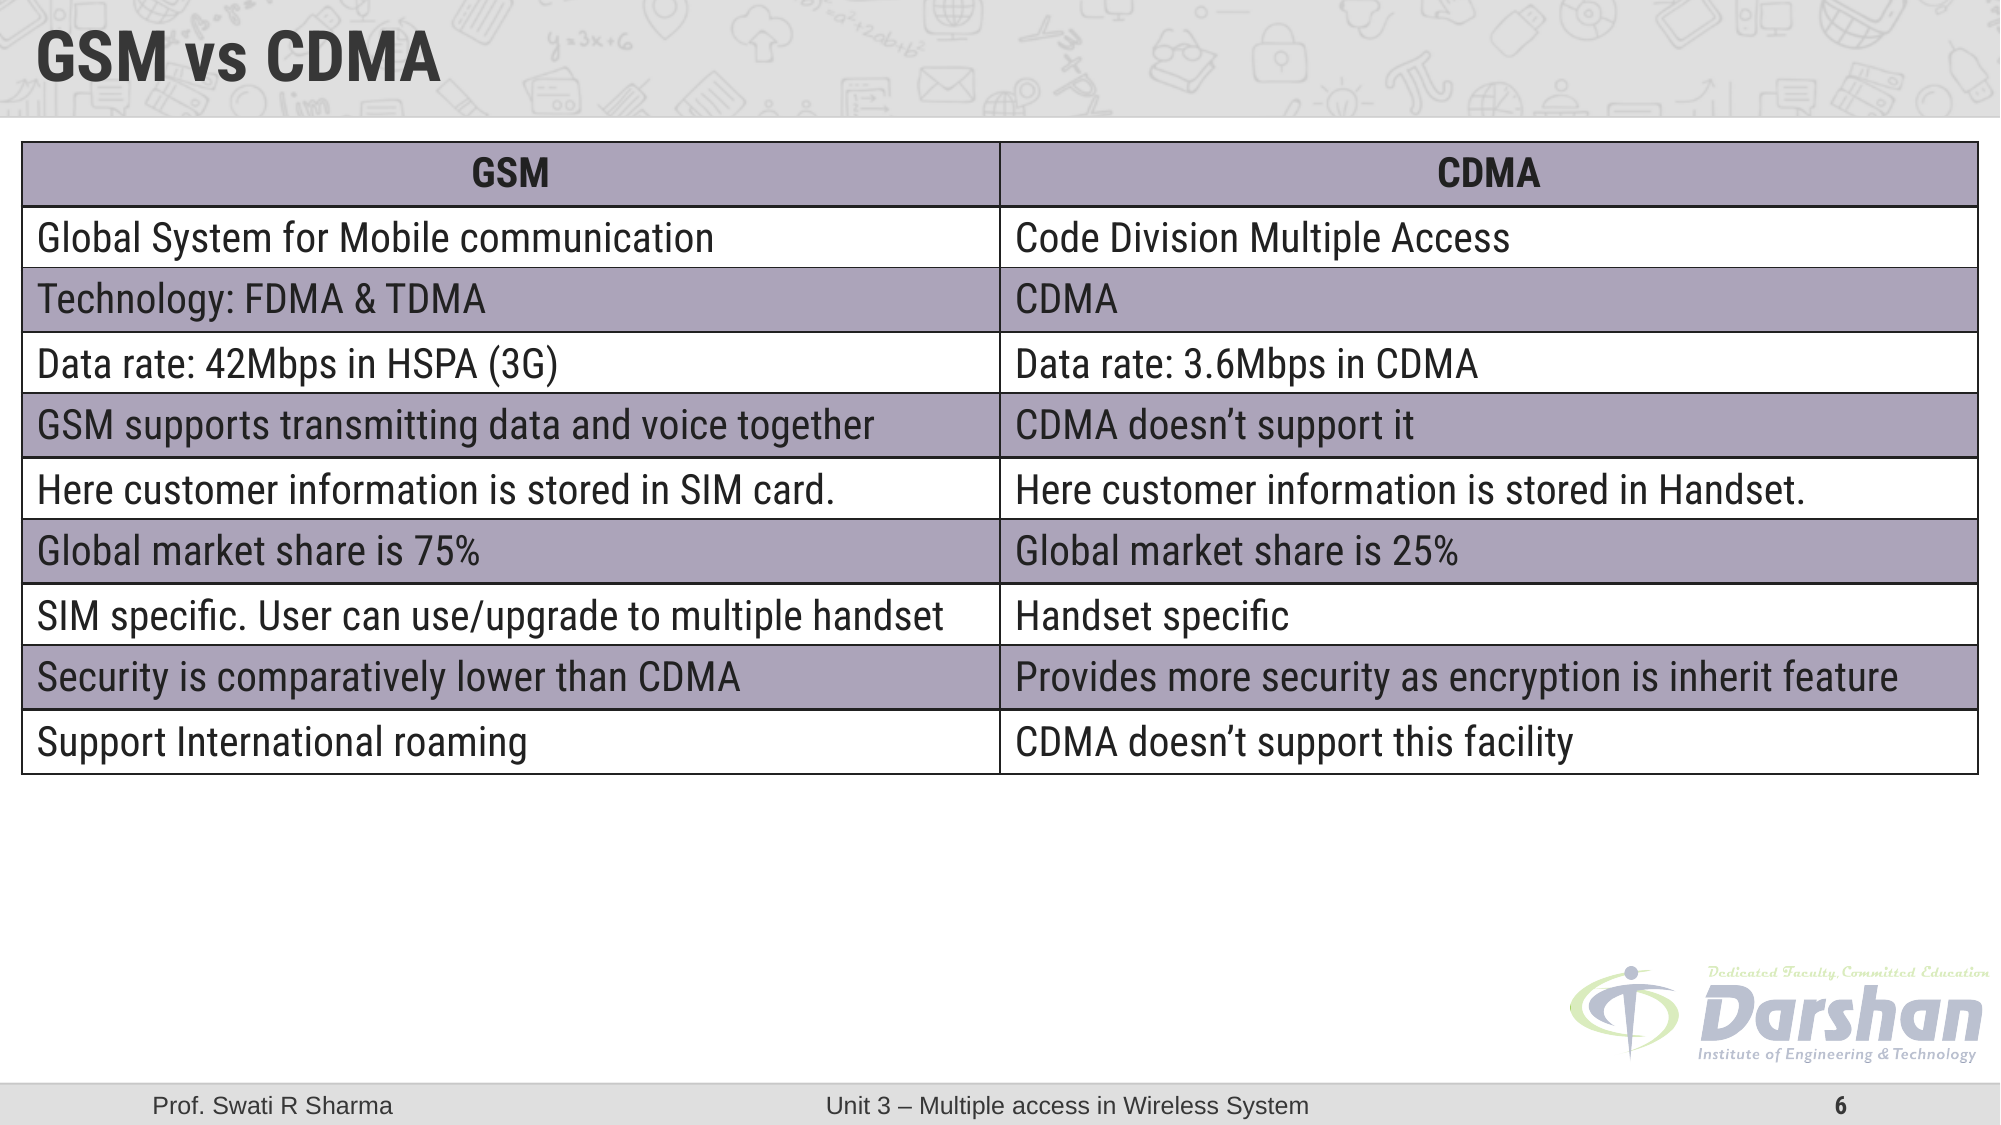

# GSM vs CDMA
| GSM | CDMA |
| --- | --- |
| Global System for Mobile communication | Code Division Multiple Access |
| --- | --- |
| Technology: FDMA & TDMA | CDMA |
| --- | --- |
| Data rate: 42Mbps in HSPA (3G) | Data rate: 3.6Mbps in CDMA |
| --- | --- |
| GSM supports transmitting data and voice together | CDMA doesn’t support it |
| --- | --- |
| Here customer information is stored in SIM card. | Here customer information is stored in Handset. |
| --- | --- |
| Global market share is 75% | Global market share is 25% |
| --- | --- |
| SIM specific. User can use/upgrade to multiple handset | Handset specific |
| --- | --- |
| Security is comparatively lower than CDMA | Provides more security as encryption is inherit feature |
| --- | --- |
| Support International roaming | CDMA doesn’t support this facility |
| --- | --- |